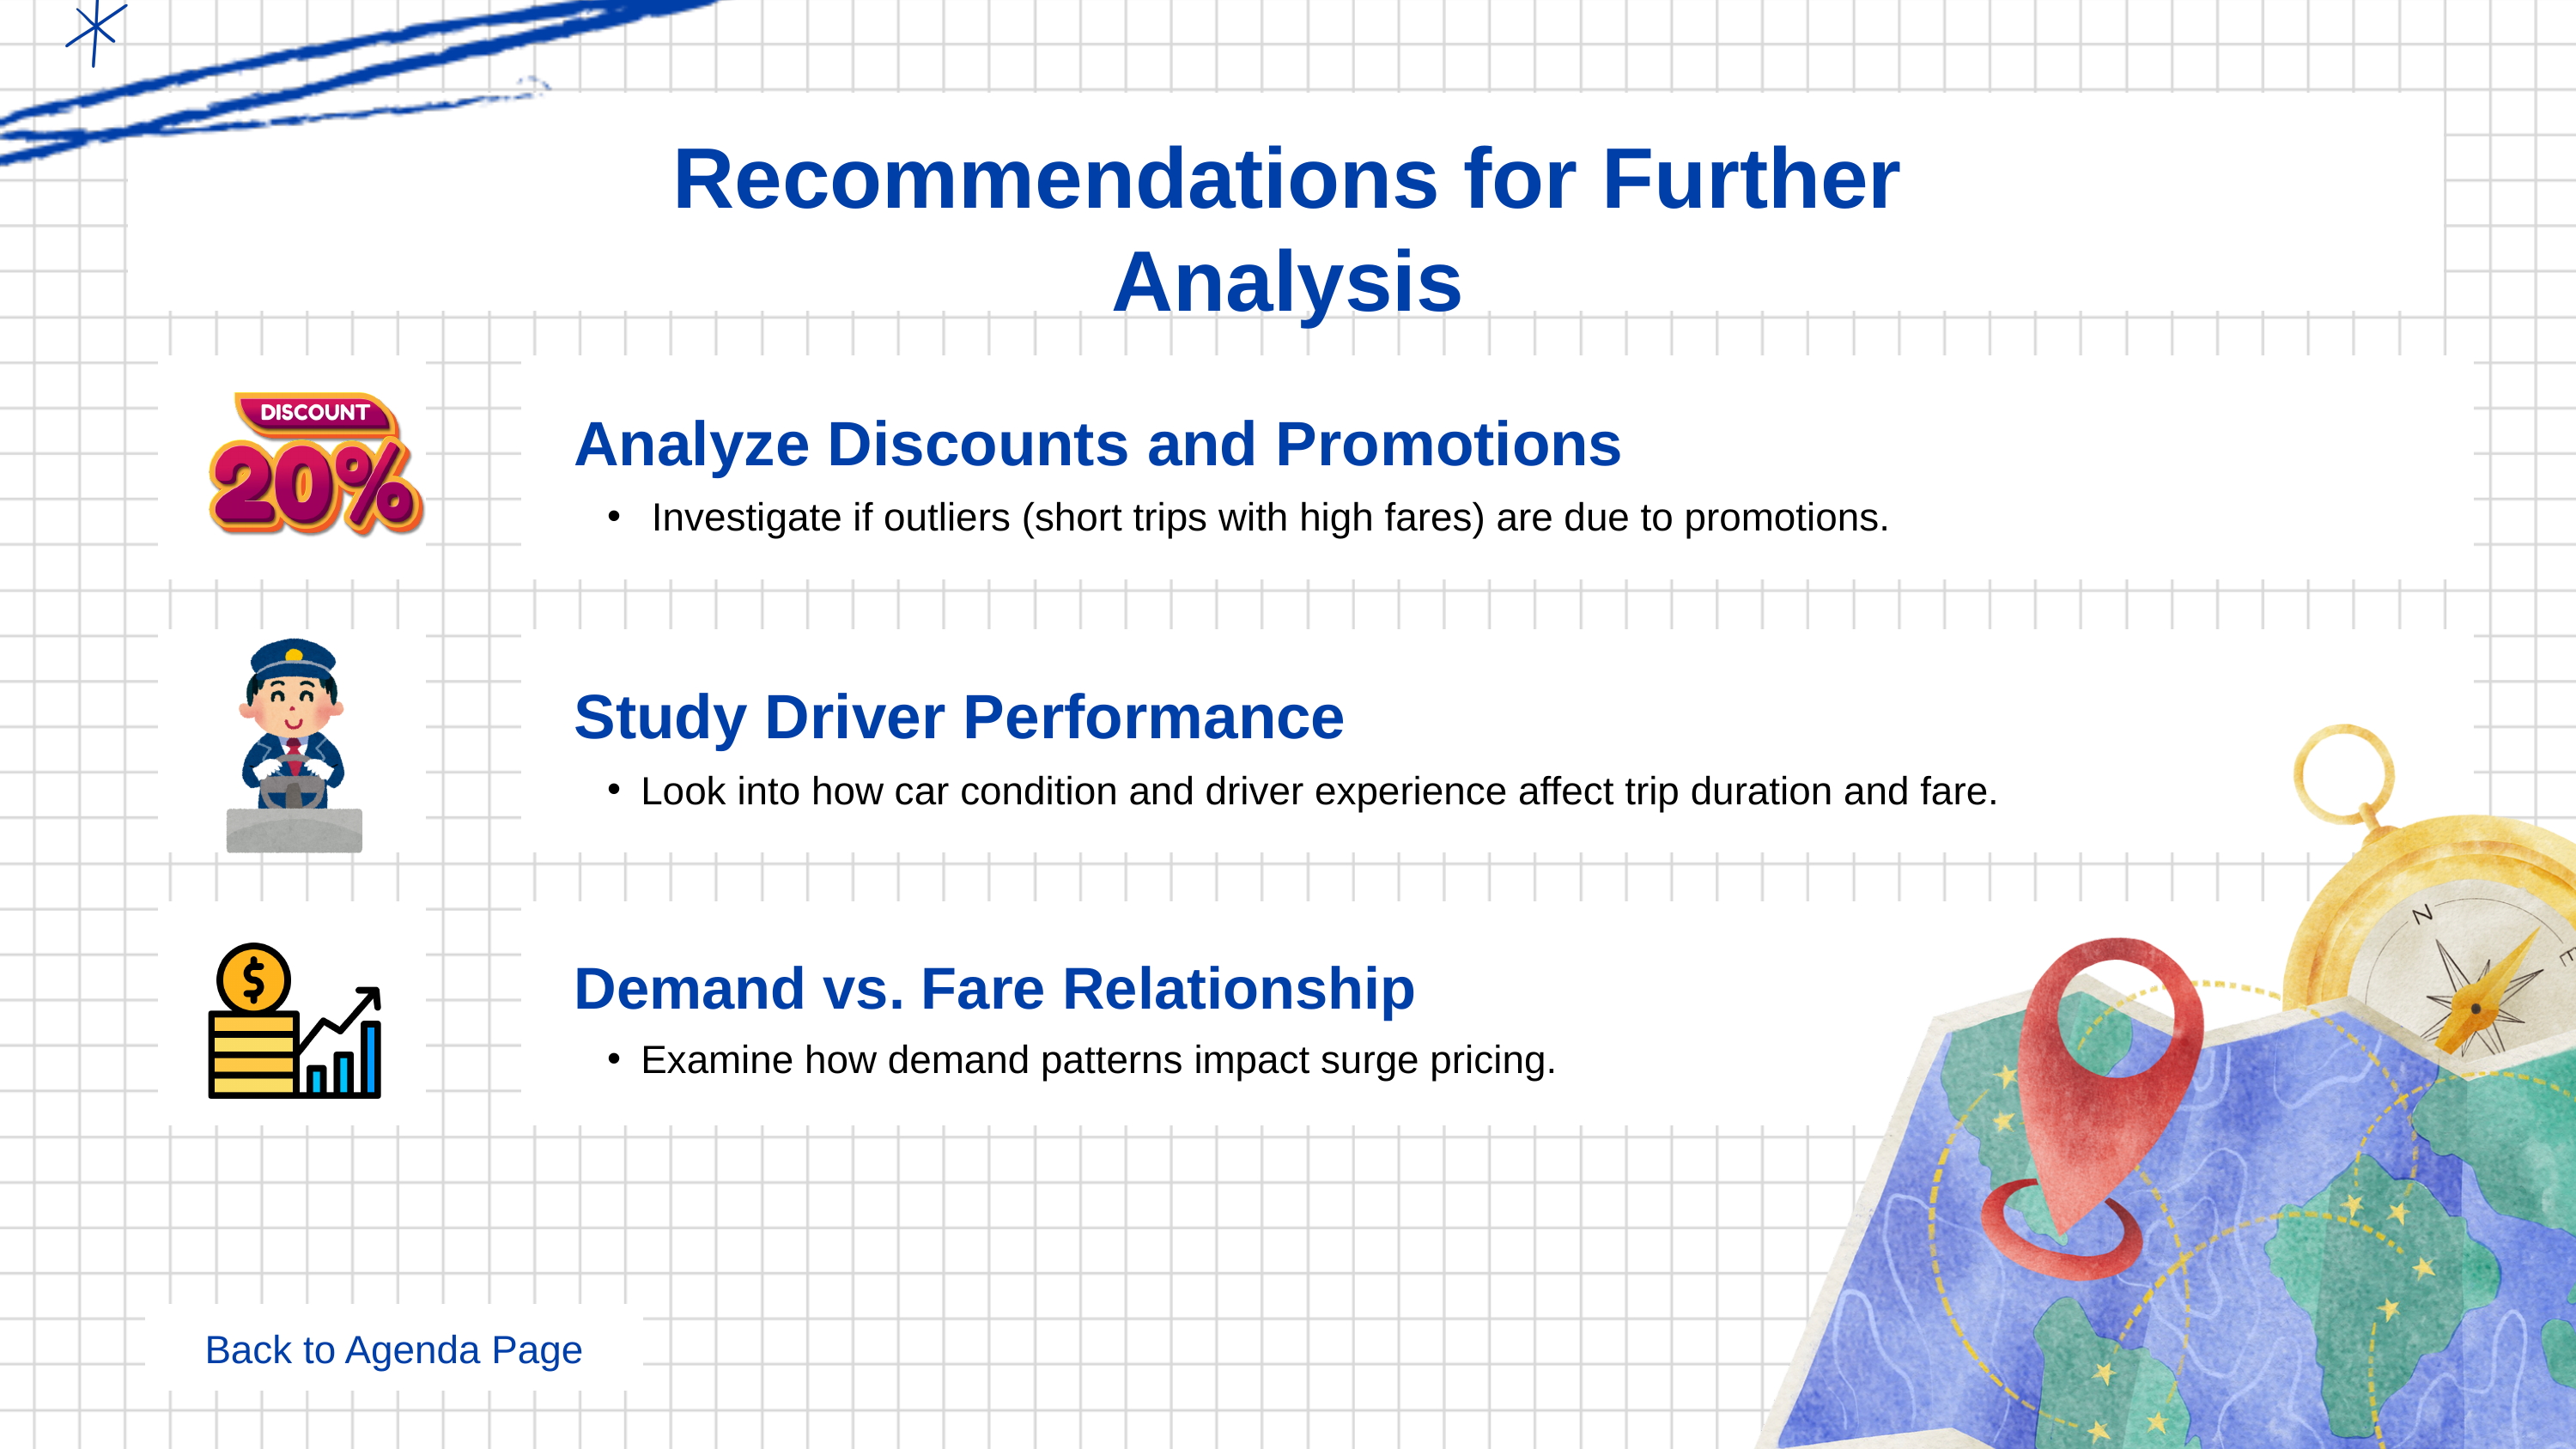

Recommendations for Further Analysis

Analyze Discounts and Promotions
 Investigate if outliers (short trips with high fares) are due to promotions.

Study Driver Performance
Look into how car condition and driver experience affect trip duration and fare.

Demand vs. Fare Relationship
Examine how demand patterns impact surge pricing.

Back to Agenda Page